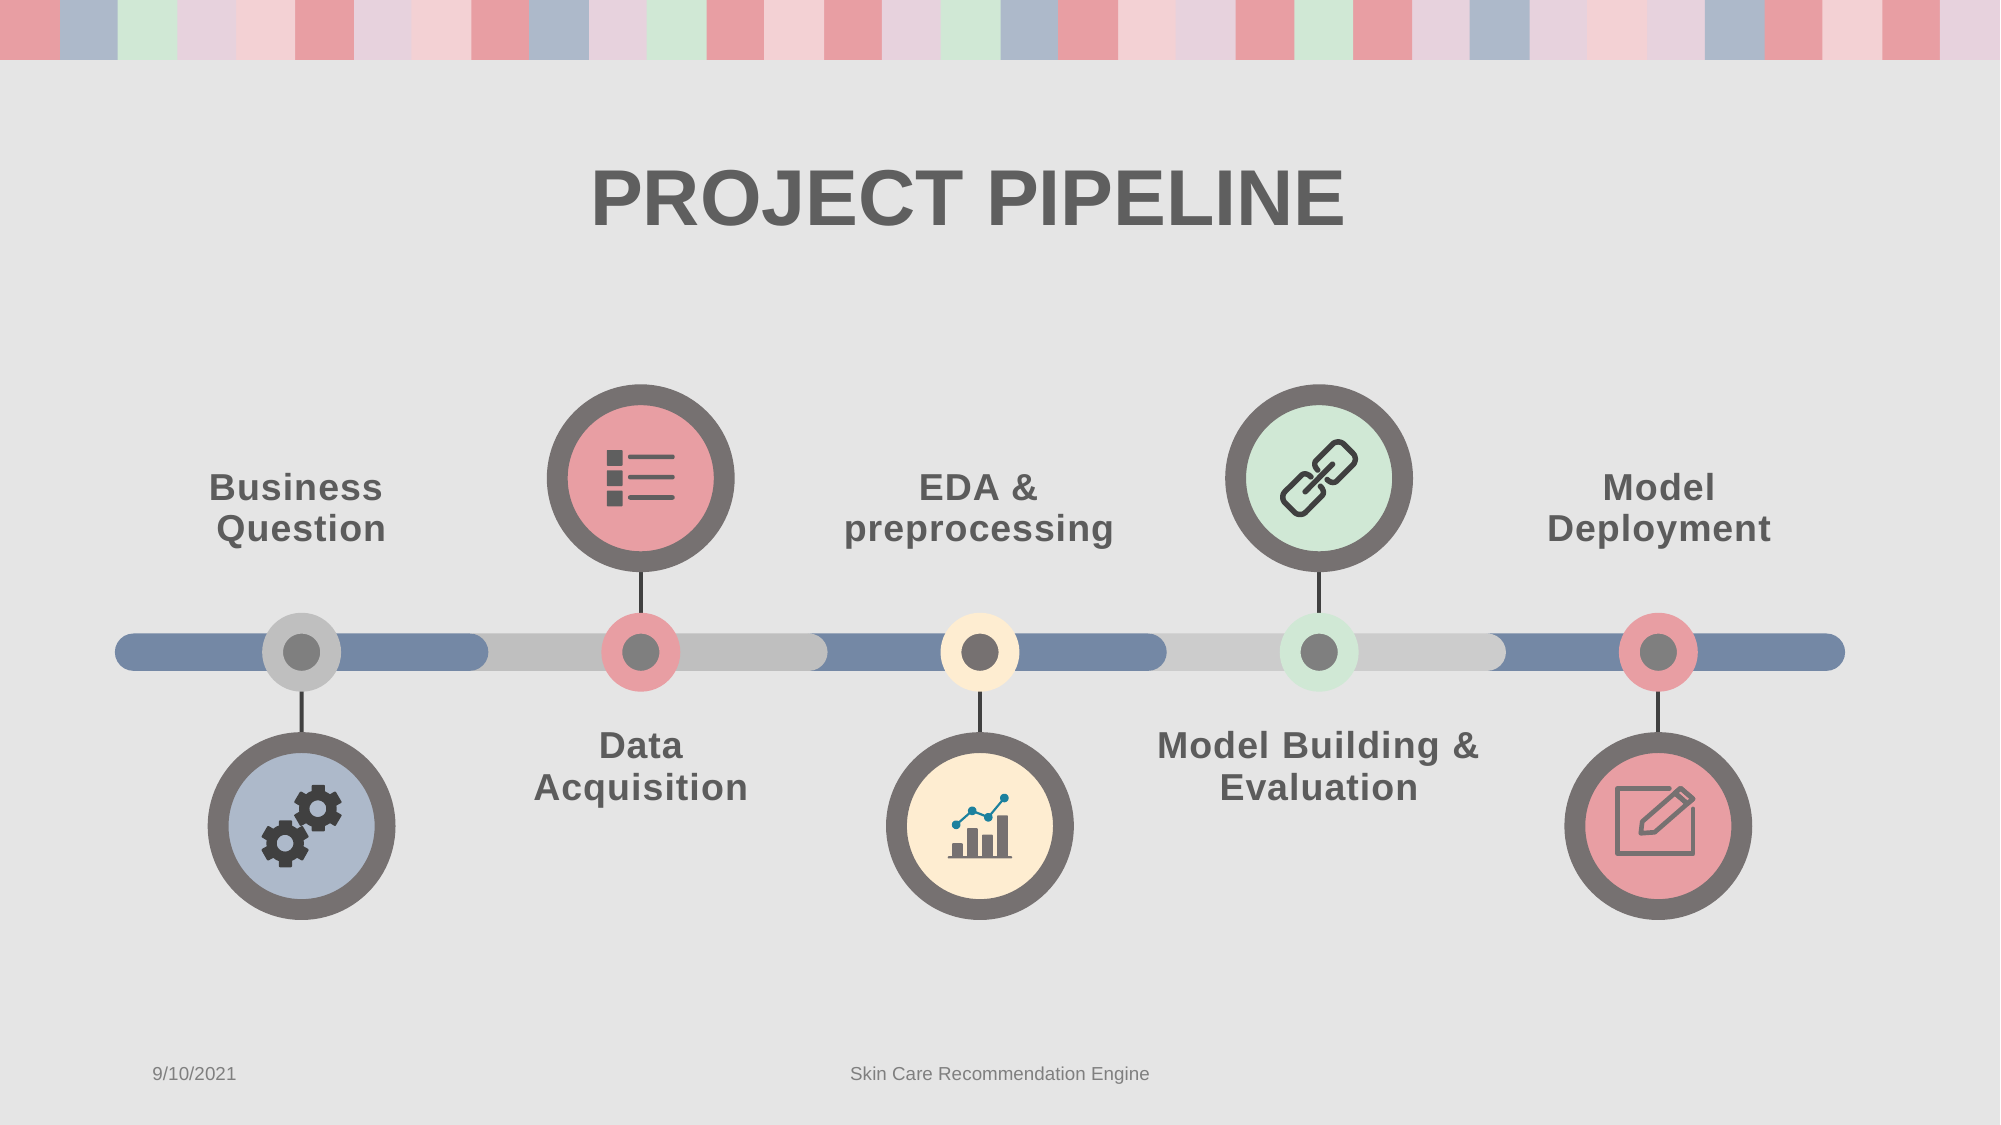

# PROJECT PIPELINE

Business
Question
EDA & preprocessing
Model
Deployment

Data
Acquisition
Model Building & Evaluation

9/10/2021
Skin Care Recommendation Engine